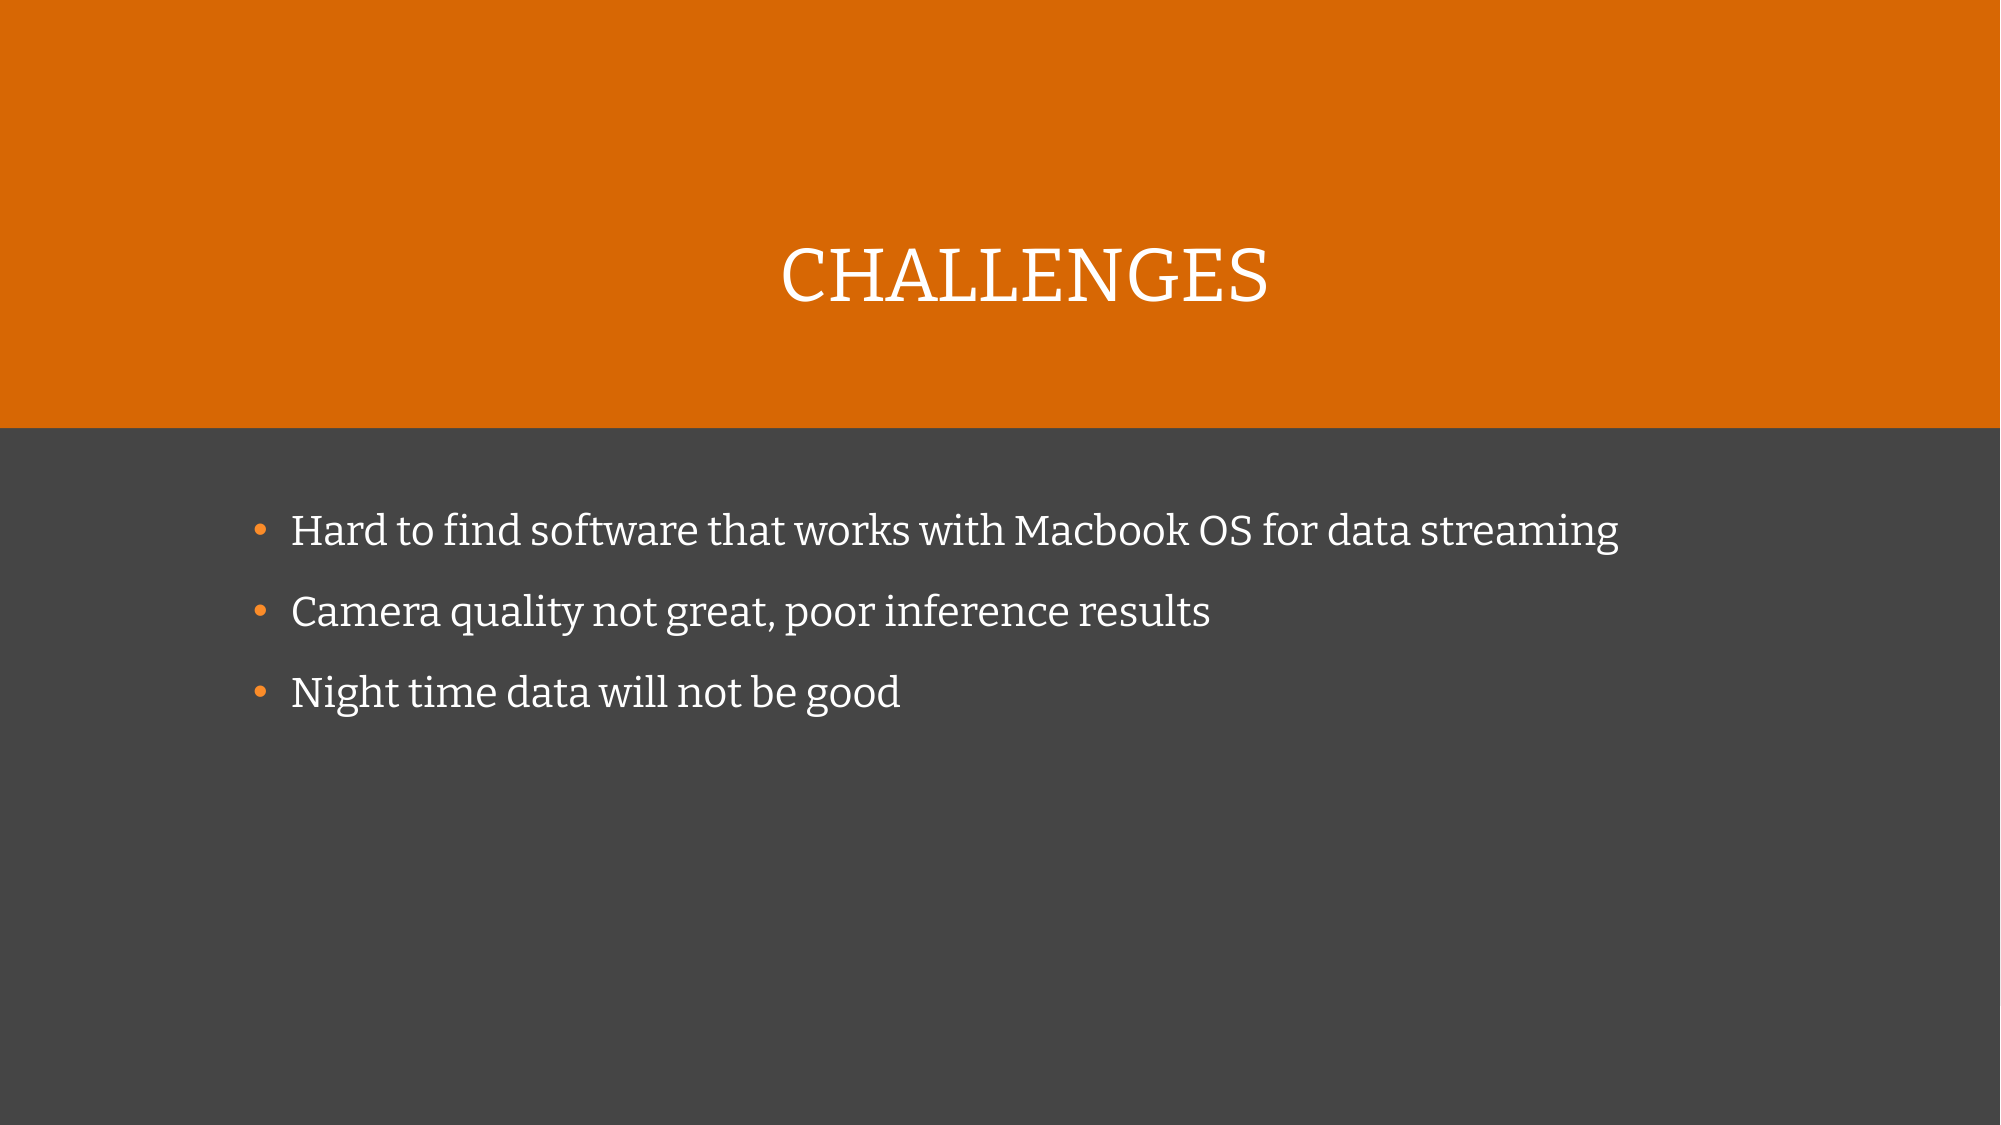

# Challenges

Hard to find software that works with Macbook OS for data streaming
Camera quality not great, poor inference results
Night time data will not be good